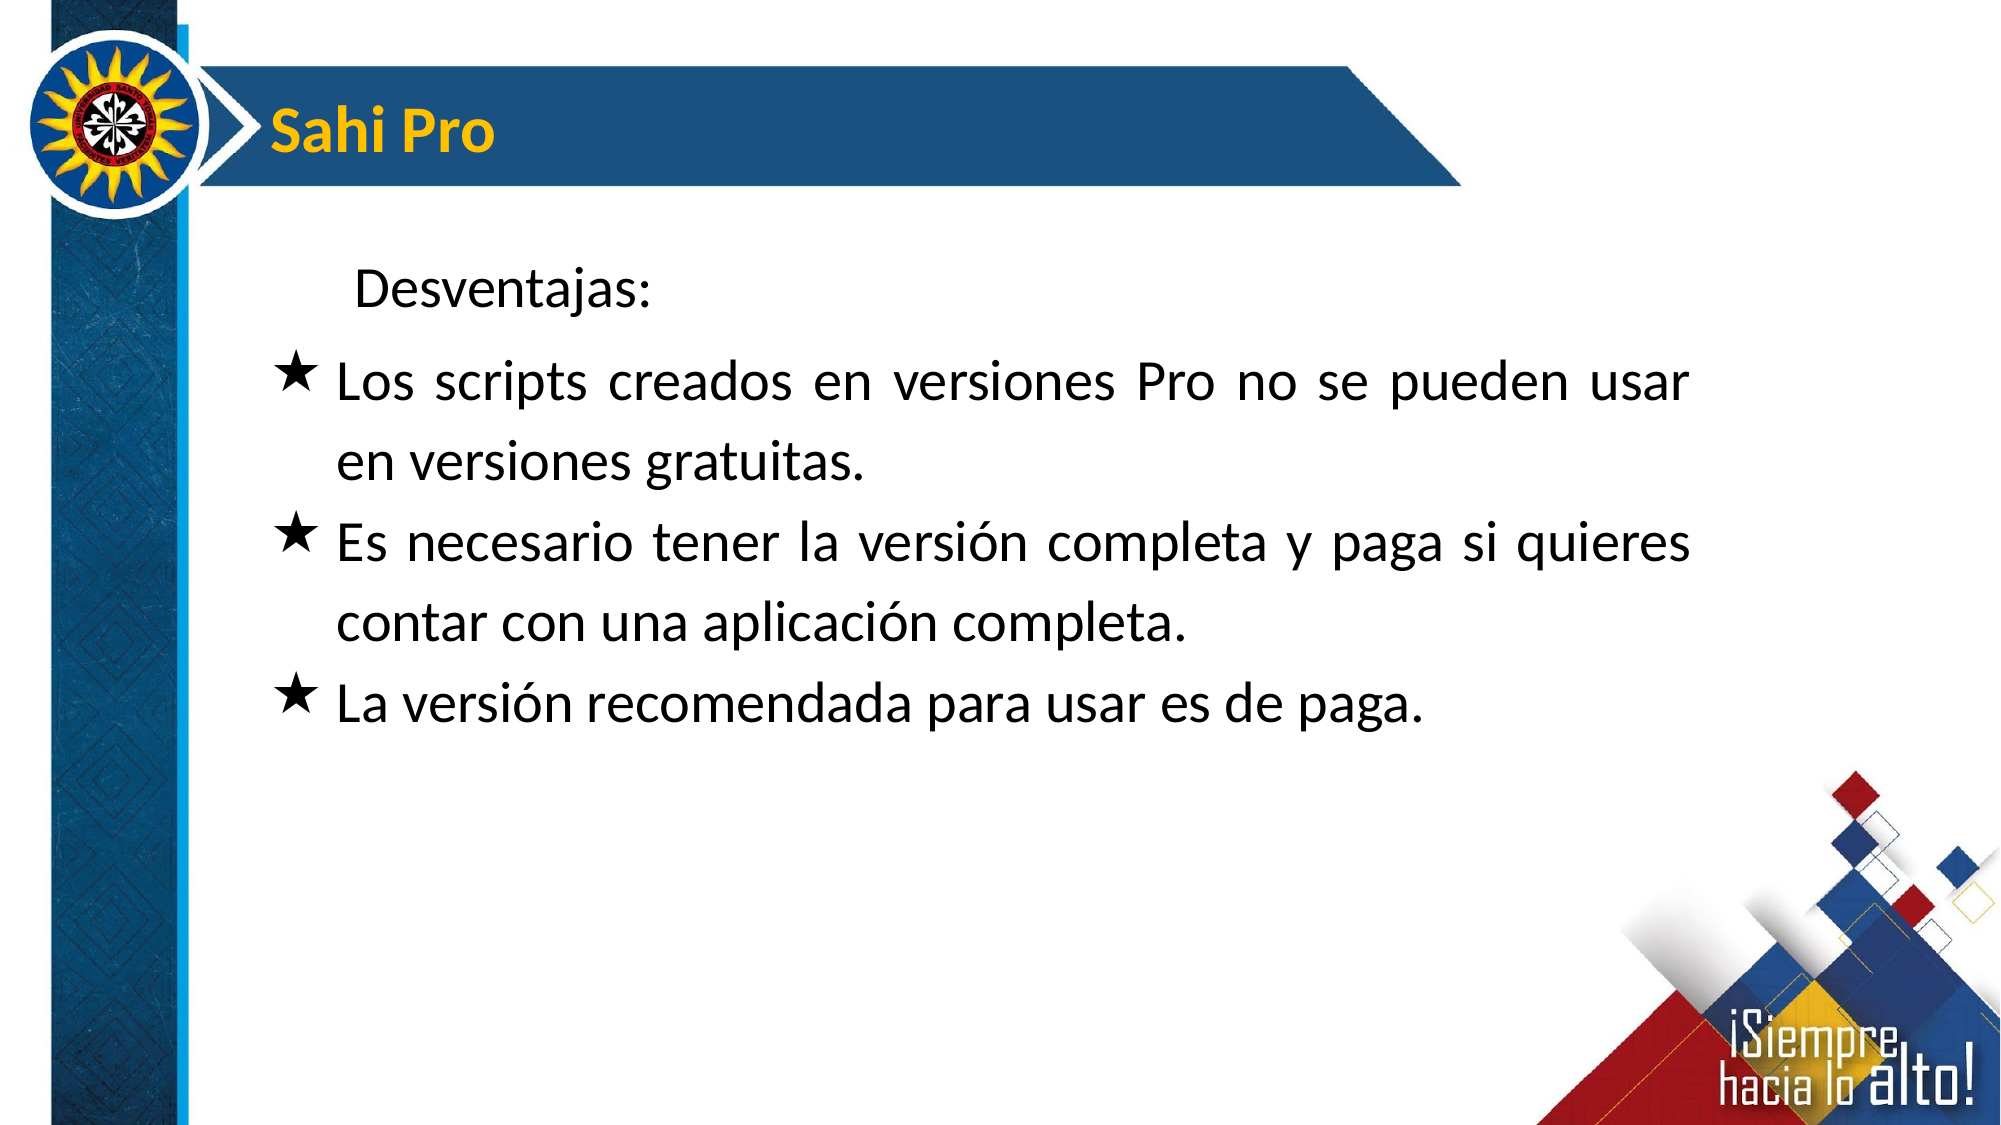

Sahi Pro

       Desventajas:
Los scripts creados en versiones Pro no se pueden usar en versiones gratuitas.
Es necesario tener la versión completa y paga si quieres contar con una aplicación completa.
La versión recomendada para usar es de paga.